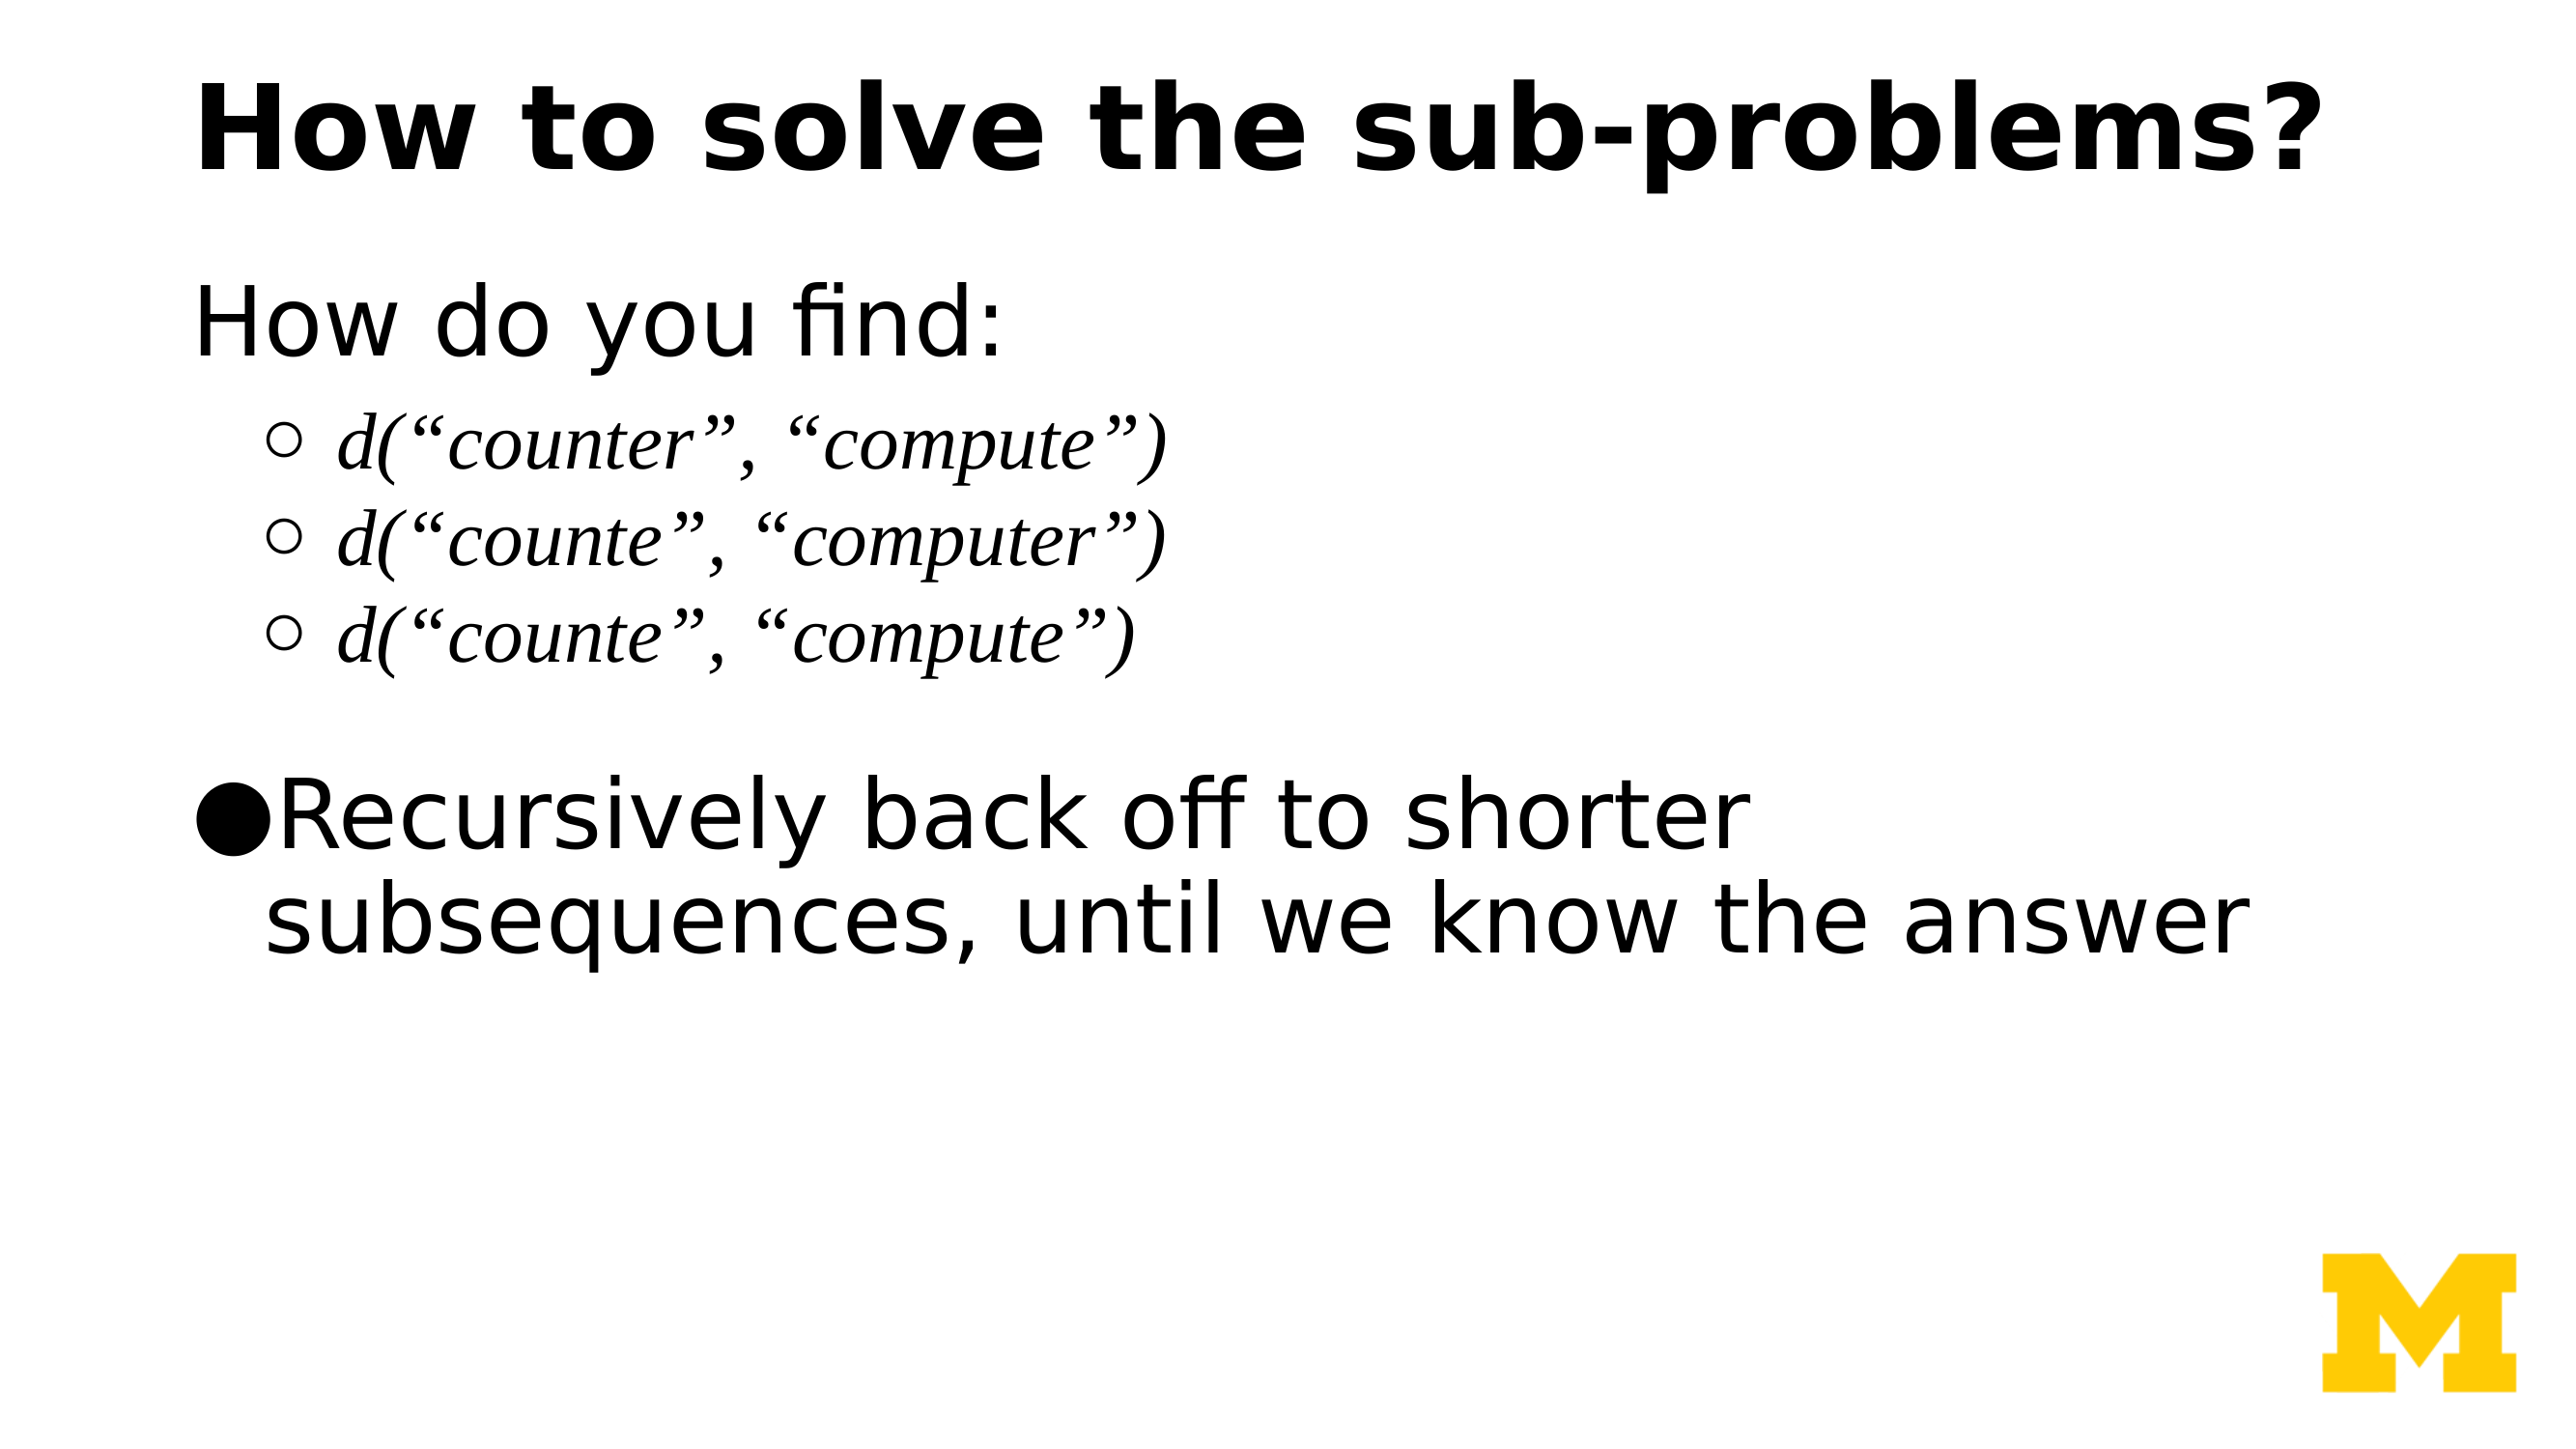

# How to solve the sub-problems?
How do you find:
d(“counter”, “compute”)
d(“counte”, “computer”)
d(“counte”, “compute”)
Recursively back off to shorter subsequences, until we know the answer